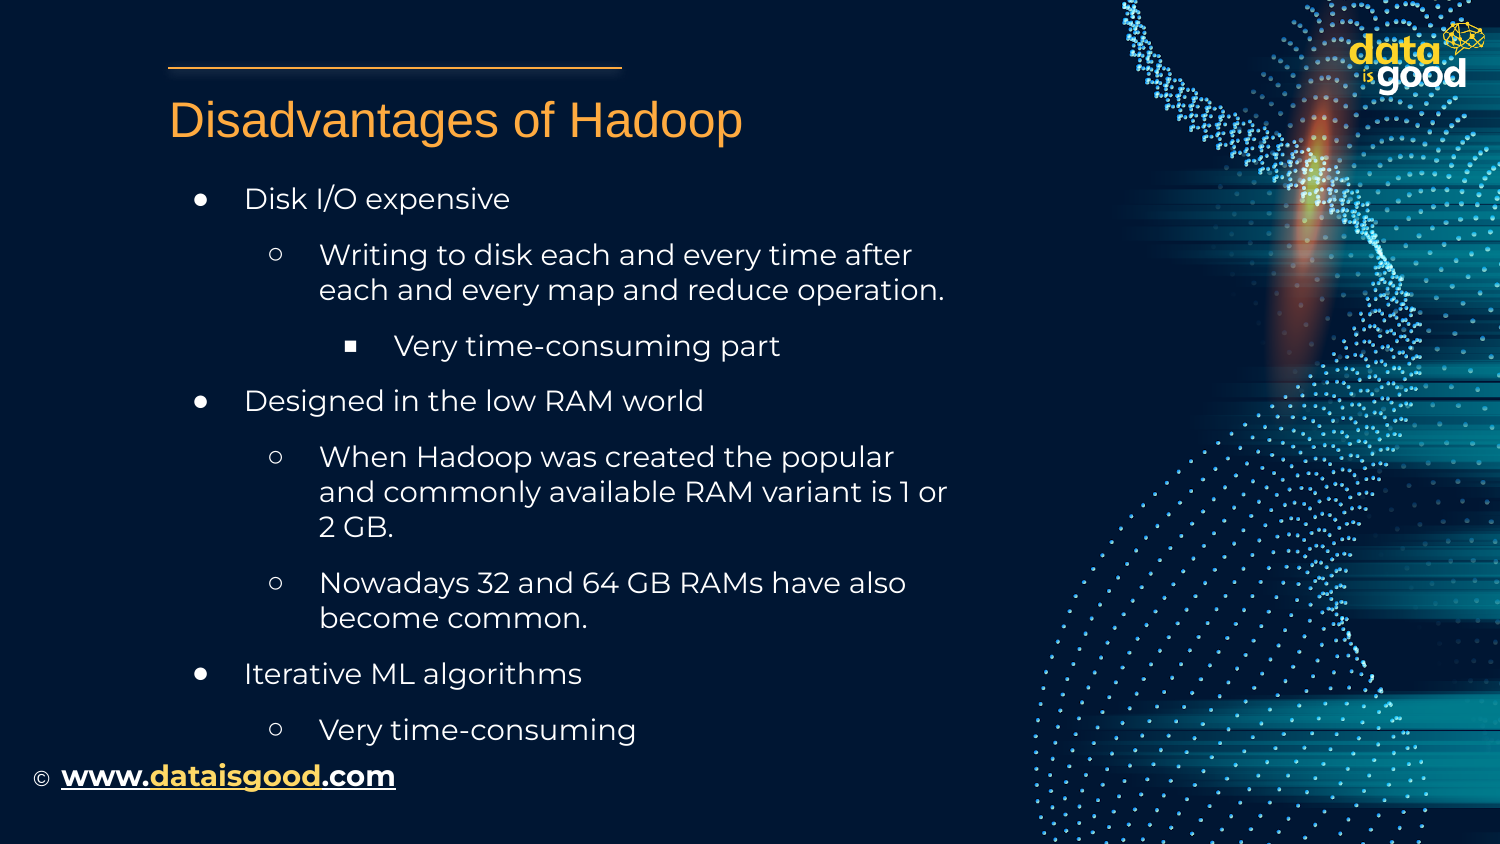

# Disadvantages of Hadoop
Disk I/O expensive
Writing to disk each and every time after each and every map and reduce operation.
Very time-consuming part
Designed in the low RAM world
When Hadoop was created the popular and commonly available RAM variant is 1 or 2 GB.
Nowadays 32 and 64 GB RAMs have also become common.
Iterative ML algorithms
Very time-consuming